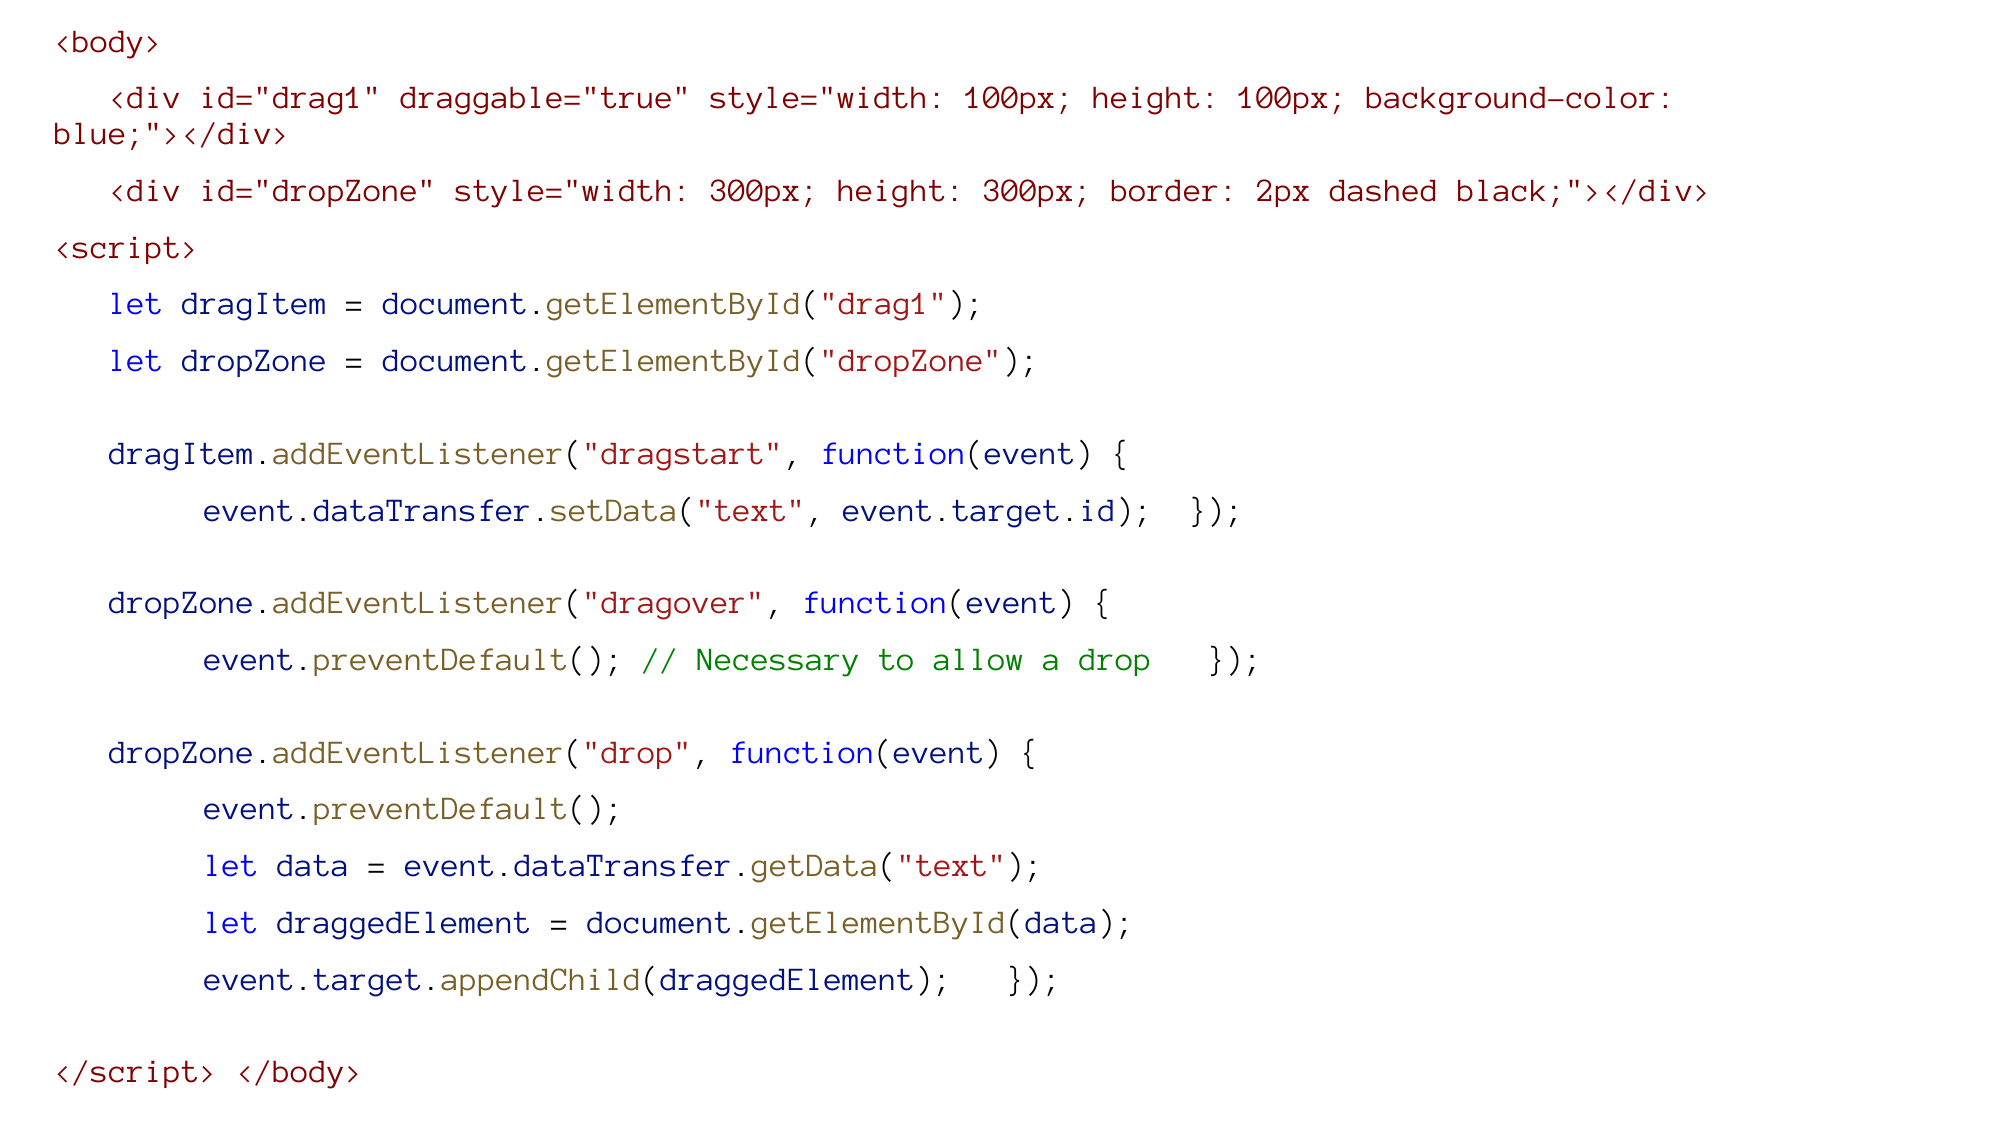

<body>
   <div id="drag1" draggable="true" style="width: 100px; height: 100px; background-color: blue;"></div>
   <div id="dropZone" style="width: 300px; height: 300px; border: 2px dashed black;"></div>
<script>
   let dragItem = document.getElementById("drag1");
   let dropZone = document.getElementById("dropZone");
   dragItem.addEventListener("dragstart", function(event) {
    	event.dataTransfer.setData("text", event.target.id);  });
   dropZone.addEventListener("dragover", function(event) {
   	event.preventDefault(); // Necessary to allow a drop   });
   dropZone.addEventListener("drop", function(event) {
  	event.preventDefault();
    	let data = event.dataTransfer.getData("text");
    	let draggedElement = document.getElementById(data);
    	event.target.appendChild(draggedElement);   });
</script> </body>